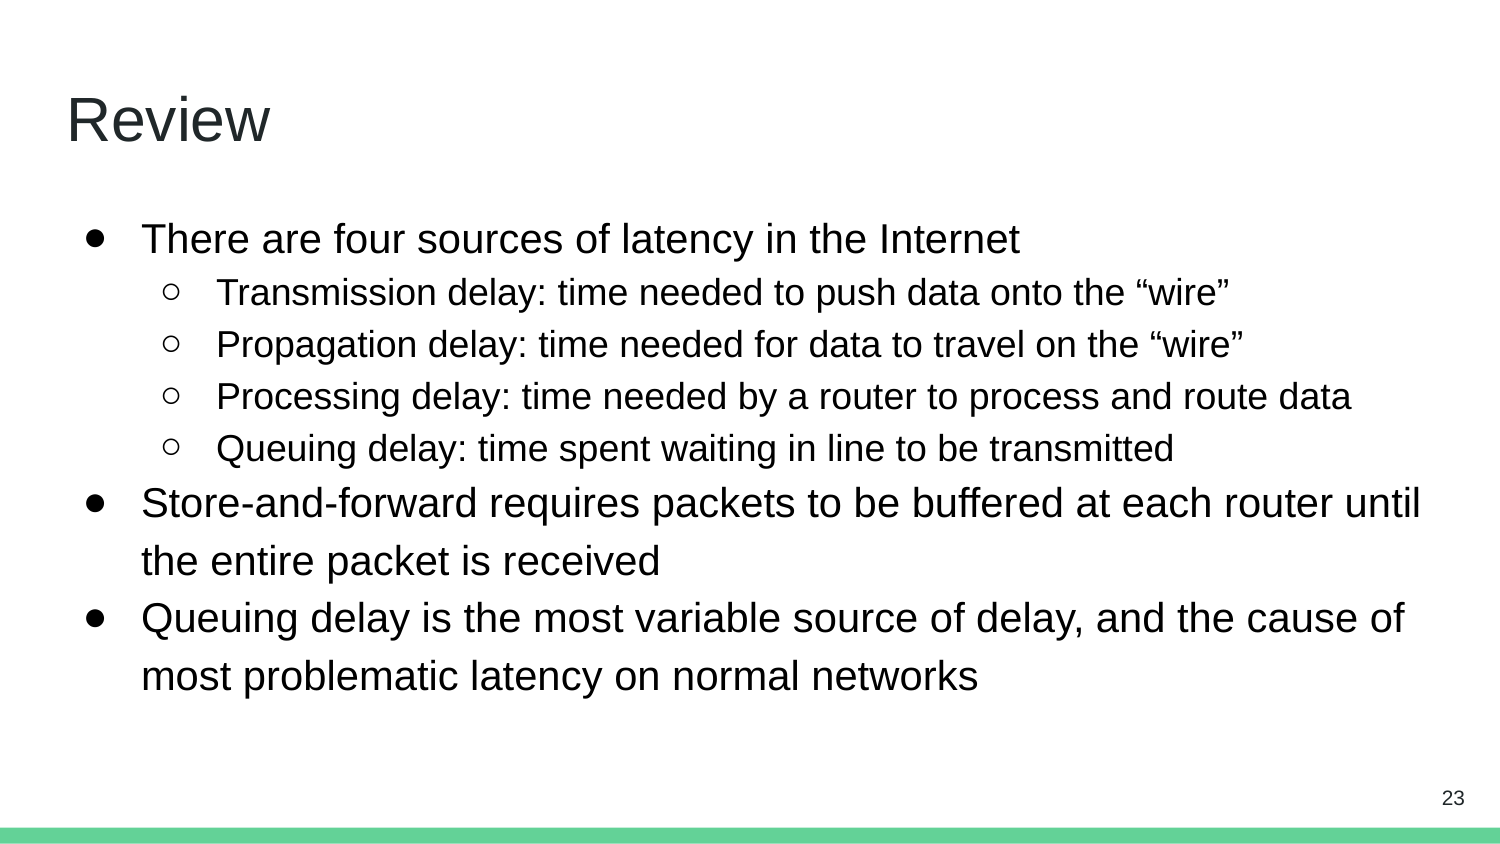

# Review
There are four sources of latency in the Internet
Transmission delay: time needed to push data onto the “wire”
Propagation delay: time needed for data to travel on the “wire”
Processing delay: time needed by a router to process and route data
Queuing delay: time spent waiting in line to be transmitted
Store-and-forward requires packets to be buffered at each router until the entire packet is received
Queuing delay is the most variable source of delay, and the cause of most problematic latency on normal networks
23